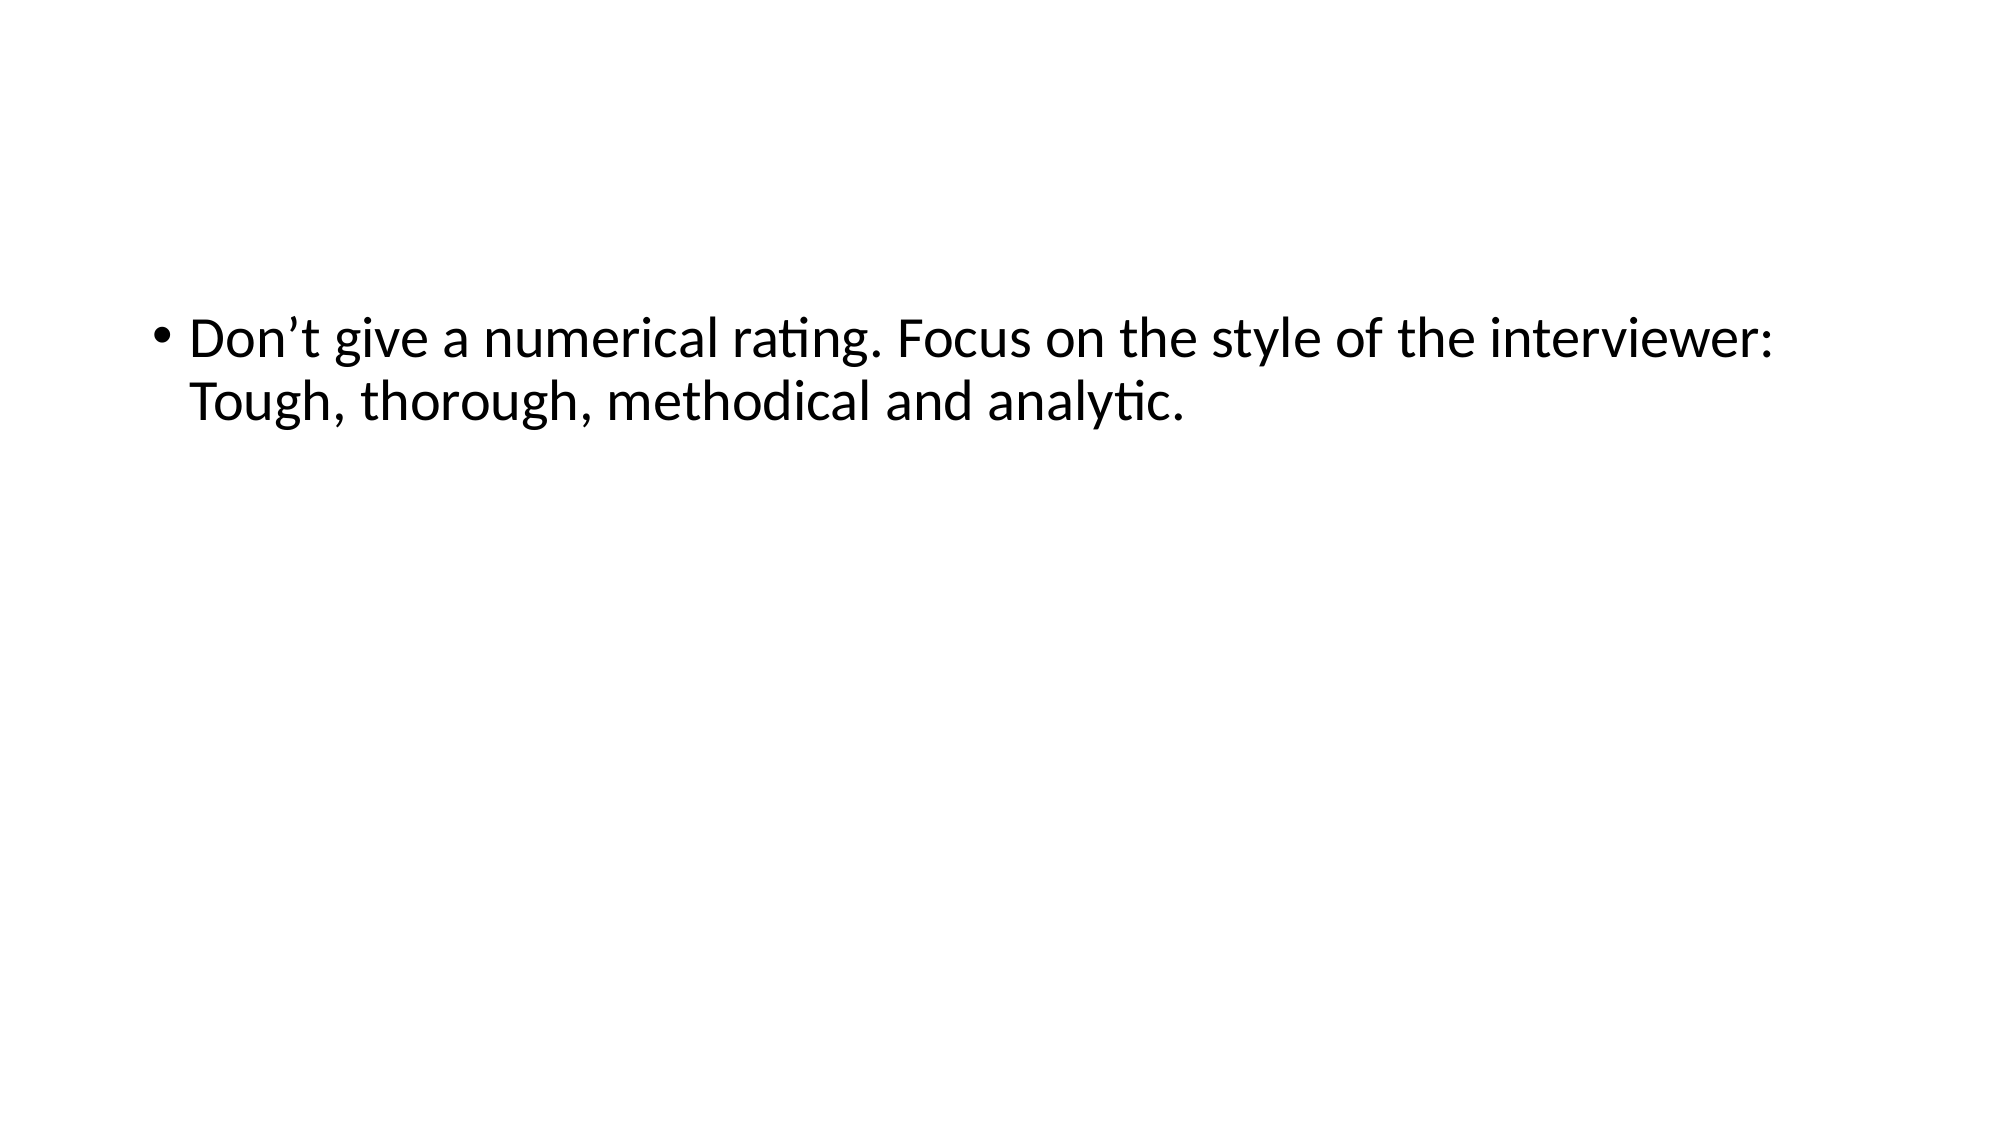

#
Don’t give a numerical rating. Focus on the style of the interviewer: Tough, thorough, methodical and analytic.